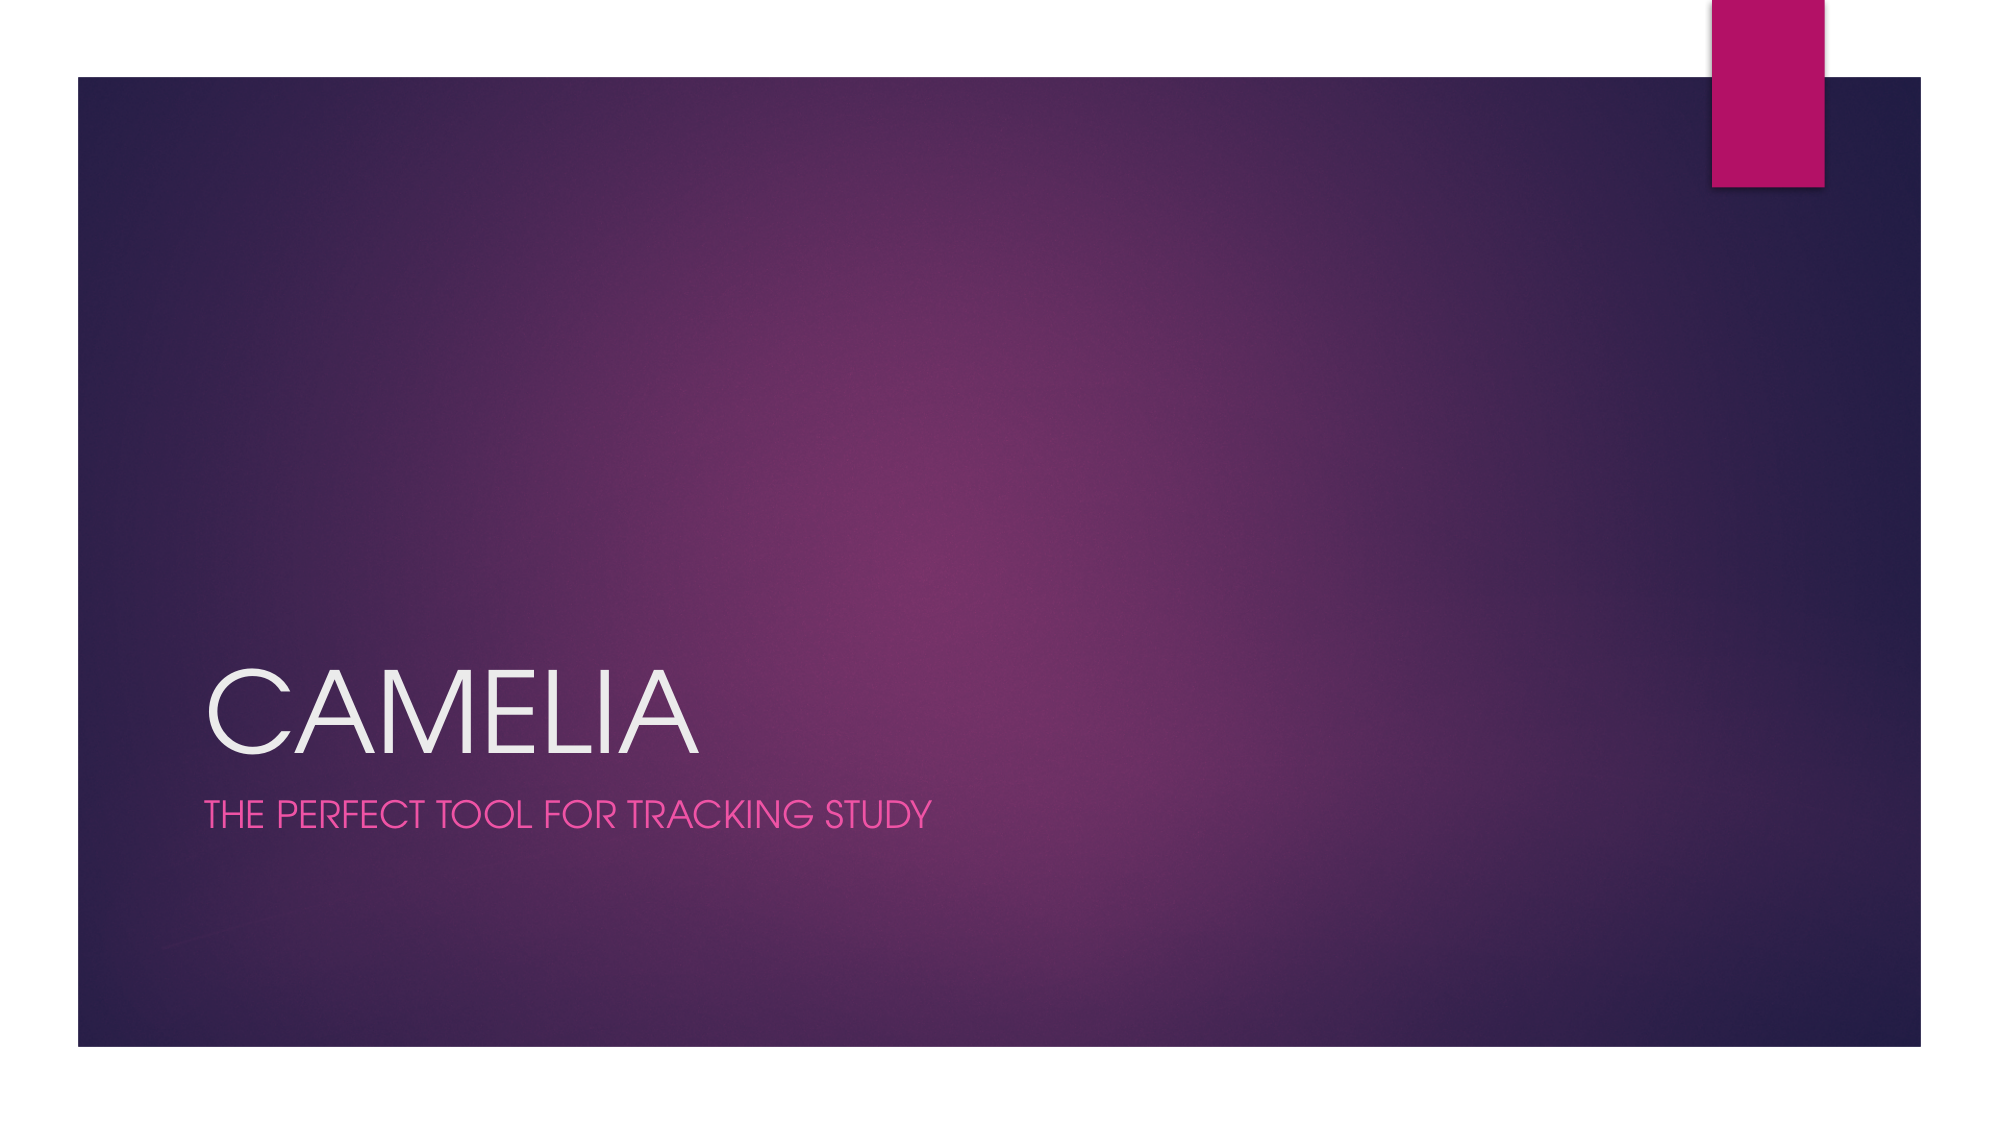

# CAMELIA
The perfect Tool for tracking study